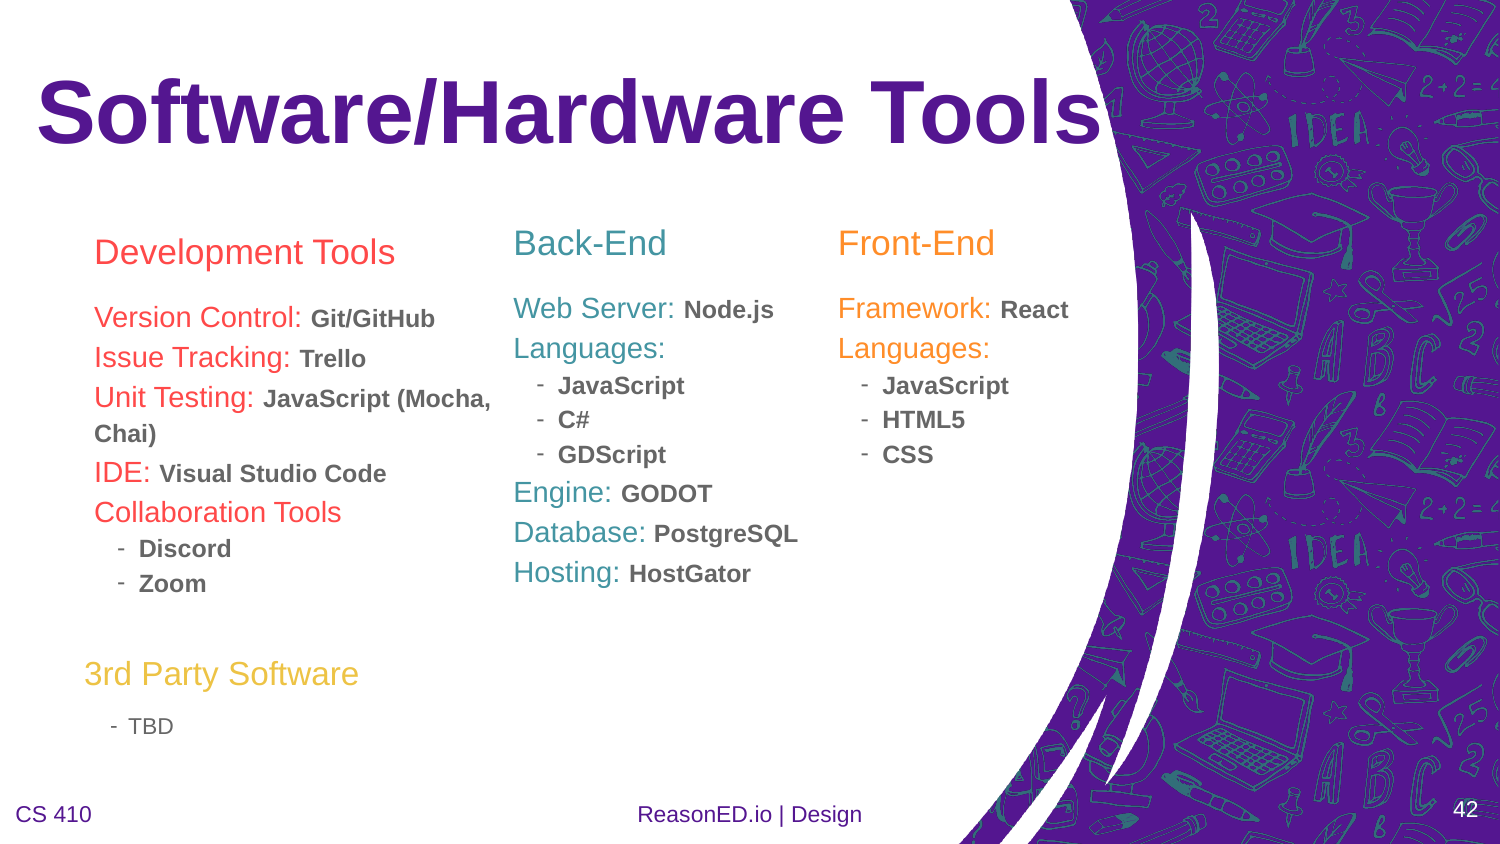

# Software/Hardware Tools
Development Tools
Version Control: Git/GitHub
Issue Tracking: Trello
Unit Testing: JavaScript (Mocha, Chai)
IDE: Visual Studio Code
Collaboration Tools
 Discord
 Zoom
Back-End
Web Server: Node.js
Languages:
 JavaScript
 C#
 GDScript
Engine: GODOT
Database: PostgreSQL
Hosting: HostGator

Front-End
Framework: React
Languages:
 JavaScript
 HTML5
 CSS
3rd Party Software
 TBD

42
CS 410
ReasonED.io | Design